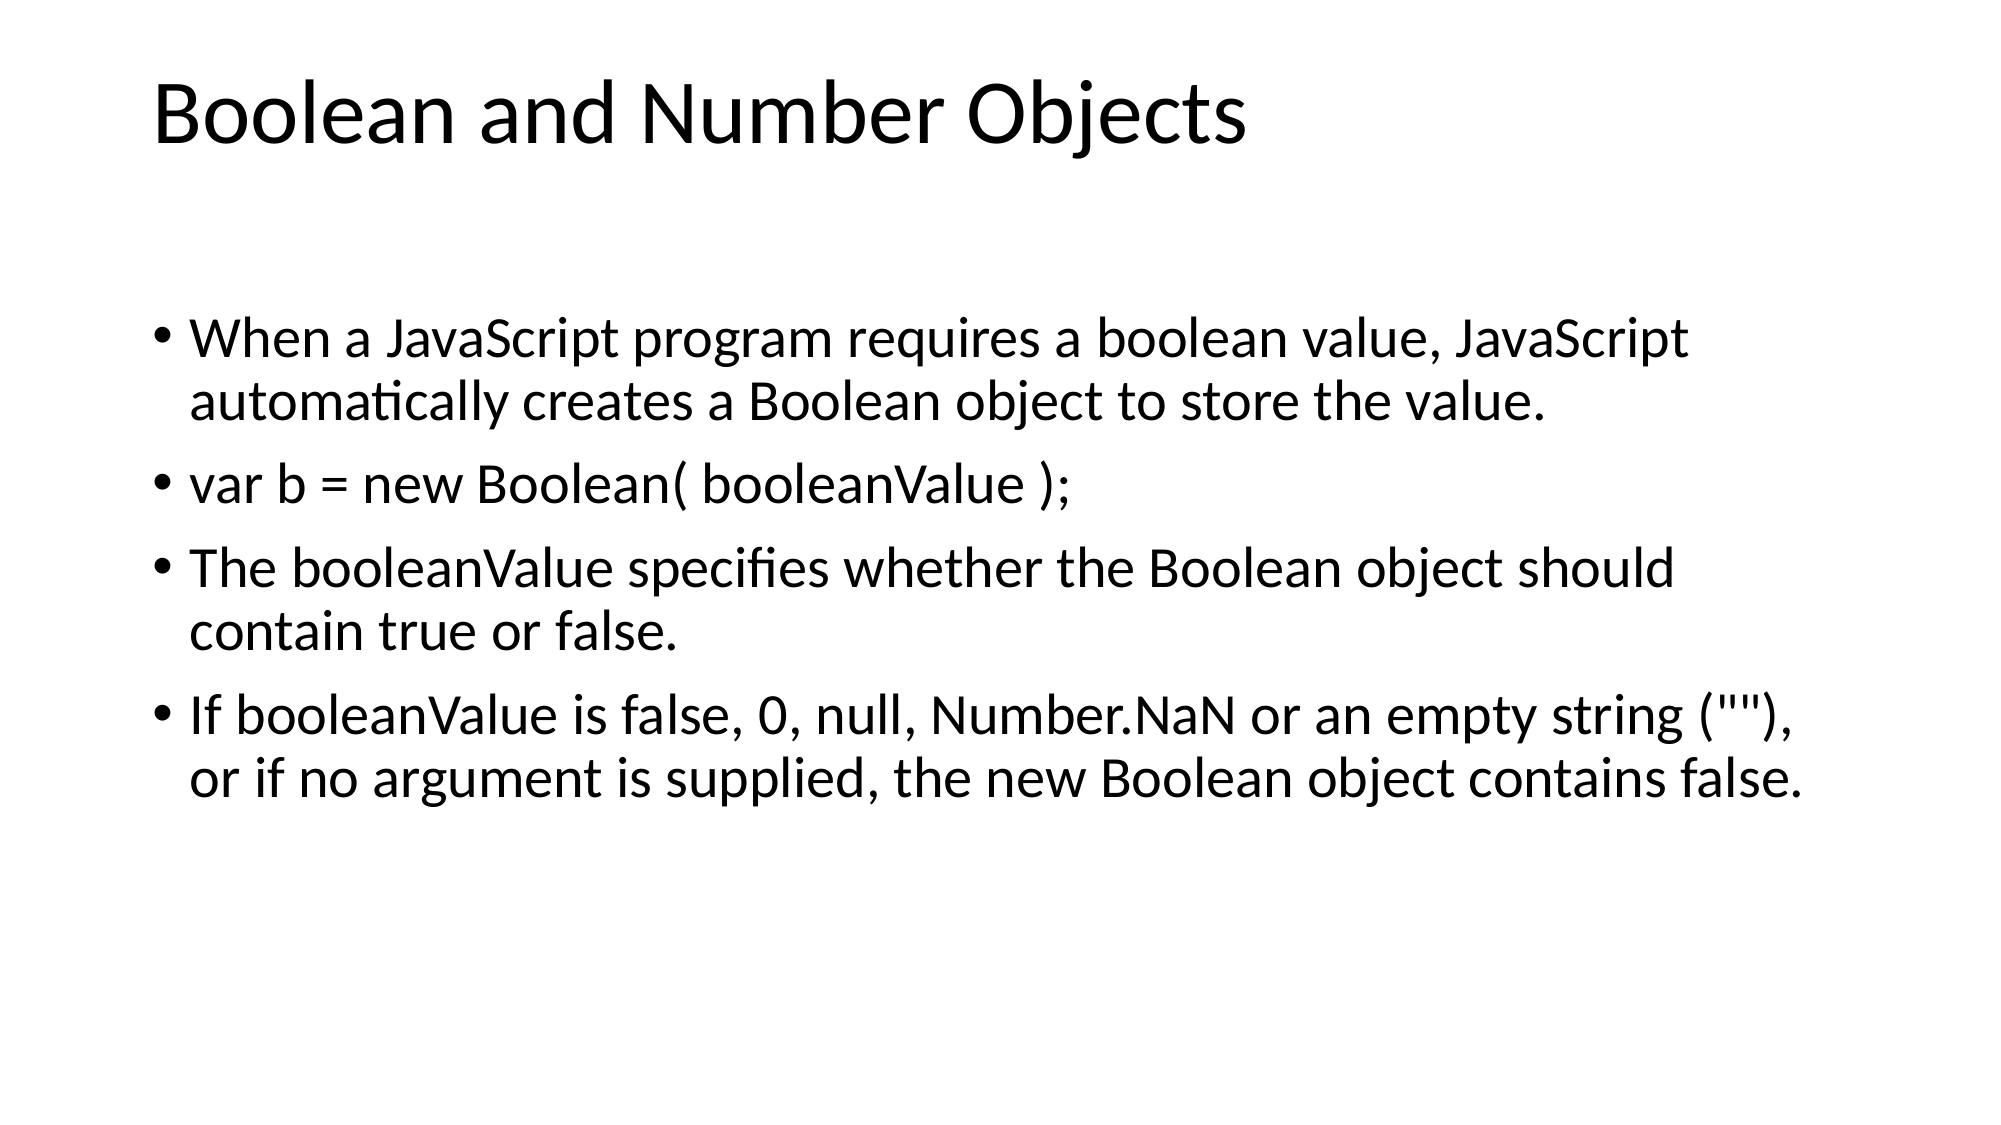

# Boolean and Number Objects
When a JavaScript program requires a boolean value, JavaScript automatically creates a Boolean object to store the value.
var b = new Boolean( booleanValue );
The booleanValue specifies whether the Boolean object should contain true or false.
If booleanValue is false, 0, null, Number.NaN or an empty string (""), or if no argument is supplied, the new Boolean object contains false.